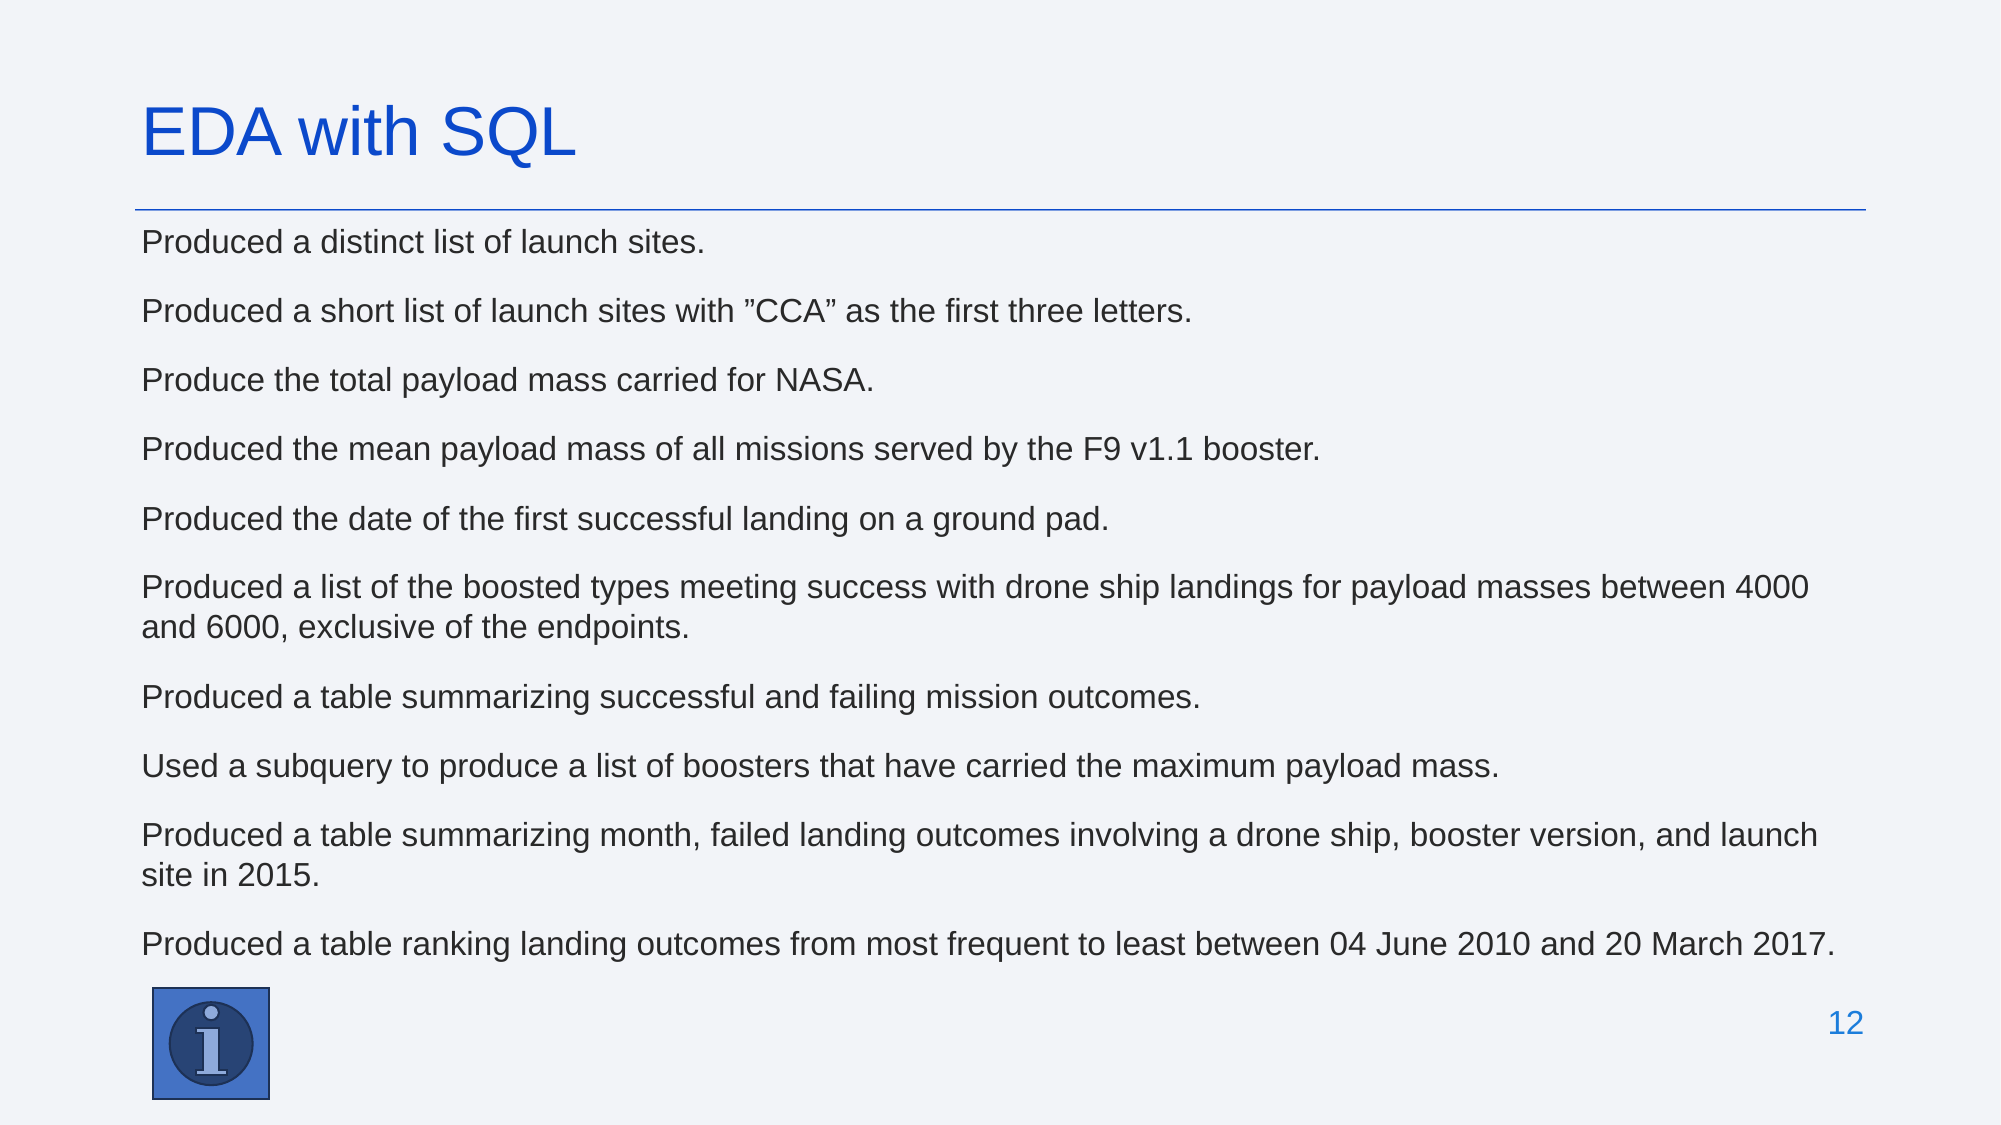

EDA with SQL
Produced a distinct list of launch sites.
Produced a short list of launch sites with ”CCA” as the first three letters.
Produce the total payload mass carried for NASA.
Produced the mean payload mass of all missions served by the F9 v1.1 booster.
Produced the date of the first successful landing on a ground pad.
Produced a list of the boosted types meeting success with drone ship landings for payload masses between 4000 and 6000, exclusive of the endpoints.
Produced a table summarizing successful and failing mission outcomes.
Used a subquery to produce a list of boosters that have carried the maximum payload mass.
Produced a table summarizing month, failed landing outcomes involving a drone ship, booster version, and launch site in 2015.
Produced a table ranking landing outcomes from most frequent to least between 04 June 2010 and 20 March 2017.

12